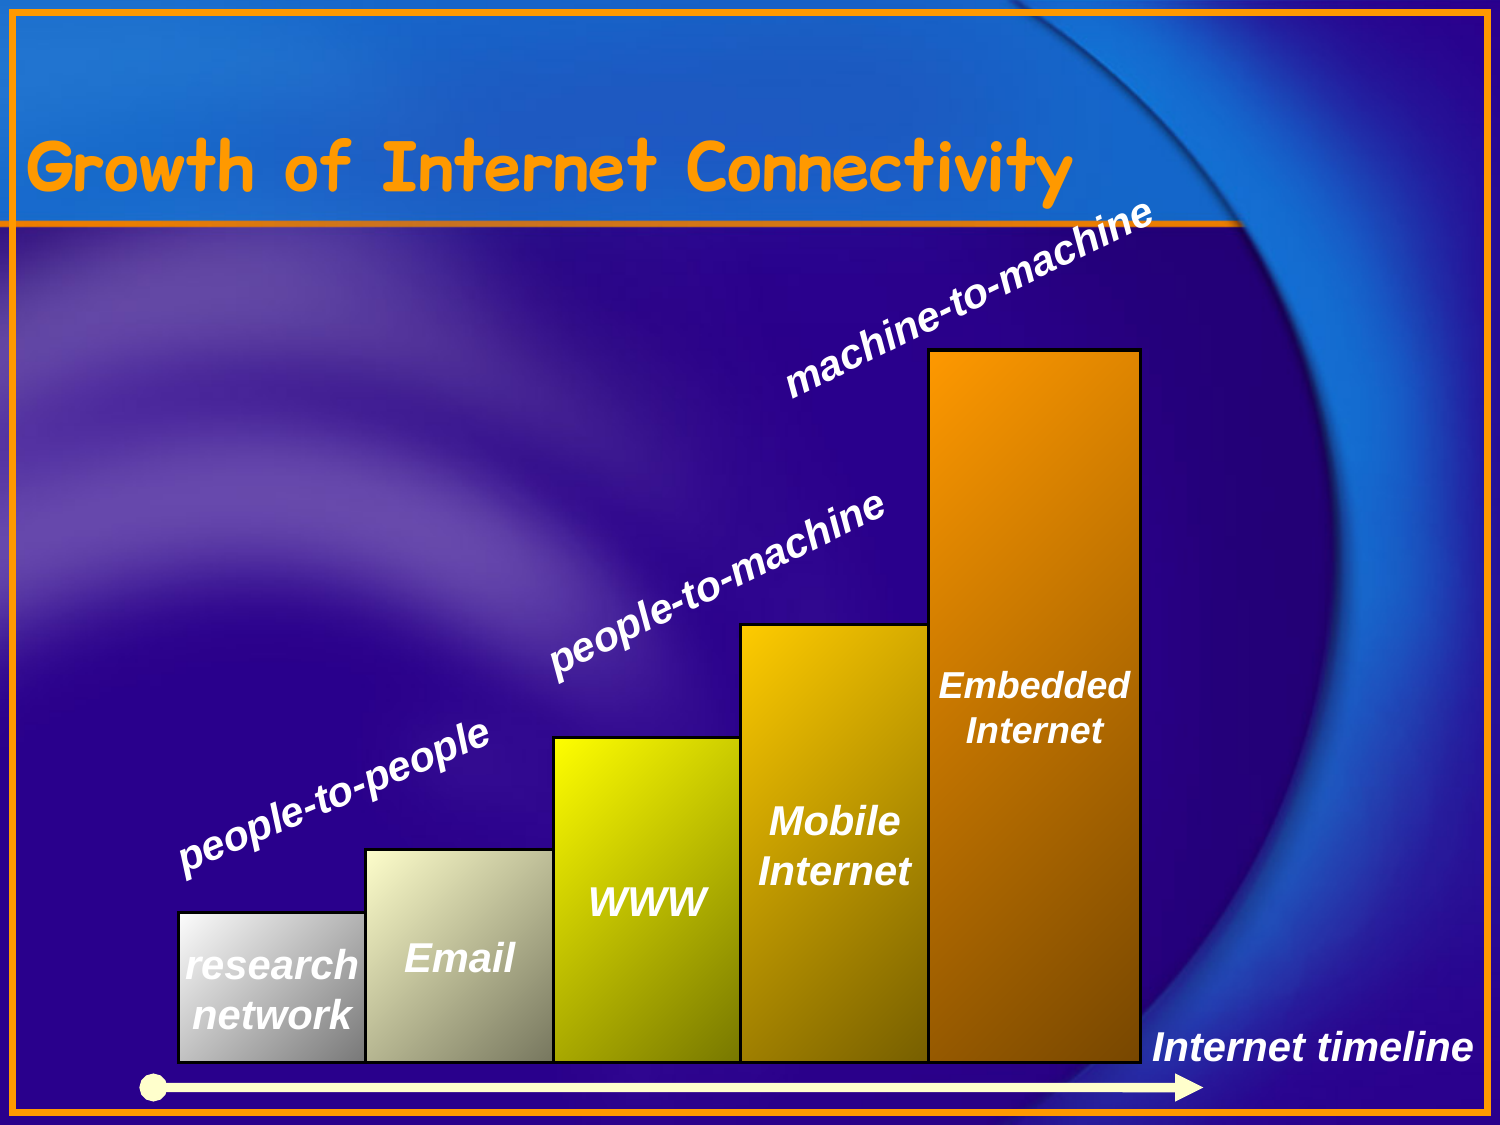

# Growth of Internet Connectivity
machine-to-machine
Embedded
Internet
Mobile
Internet
WWW
Email
research
network
people-to-machine
people-to-people
Internet timeline